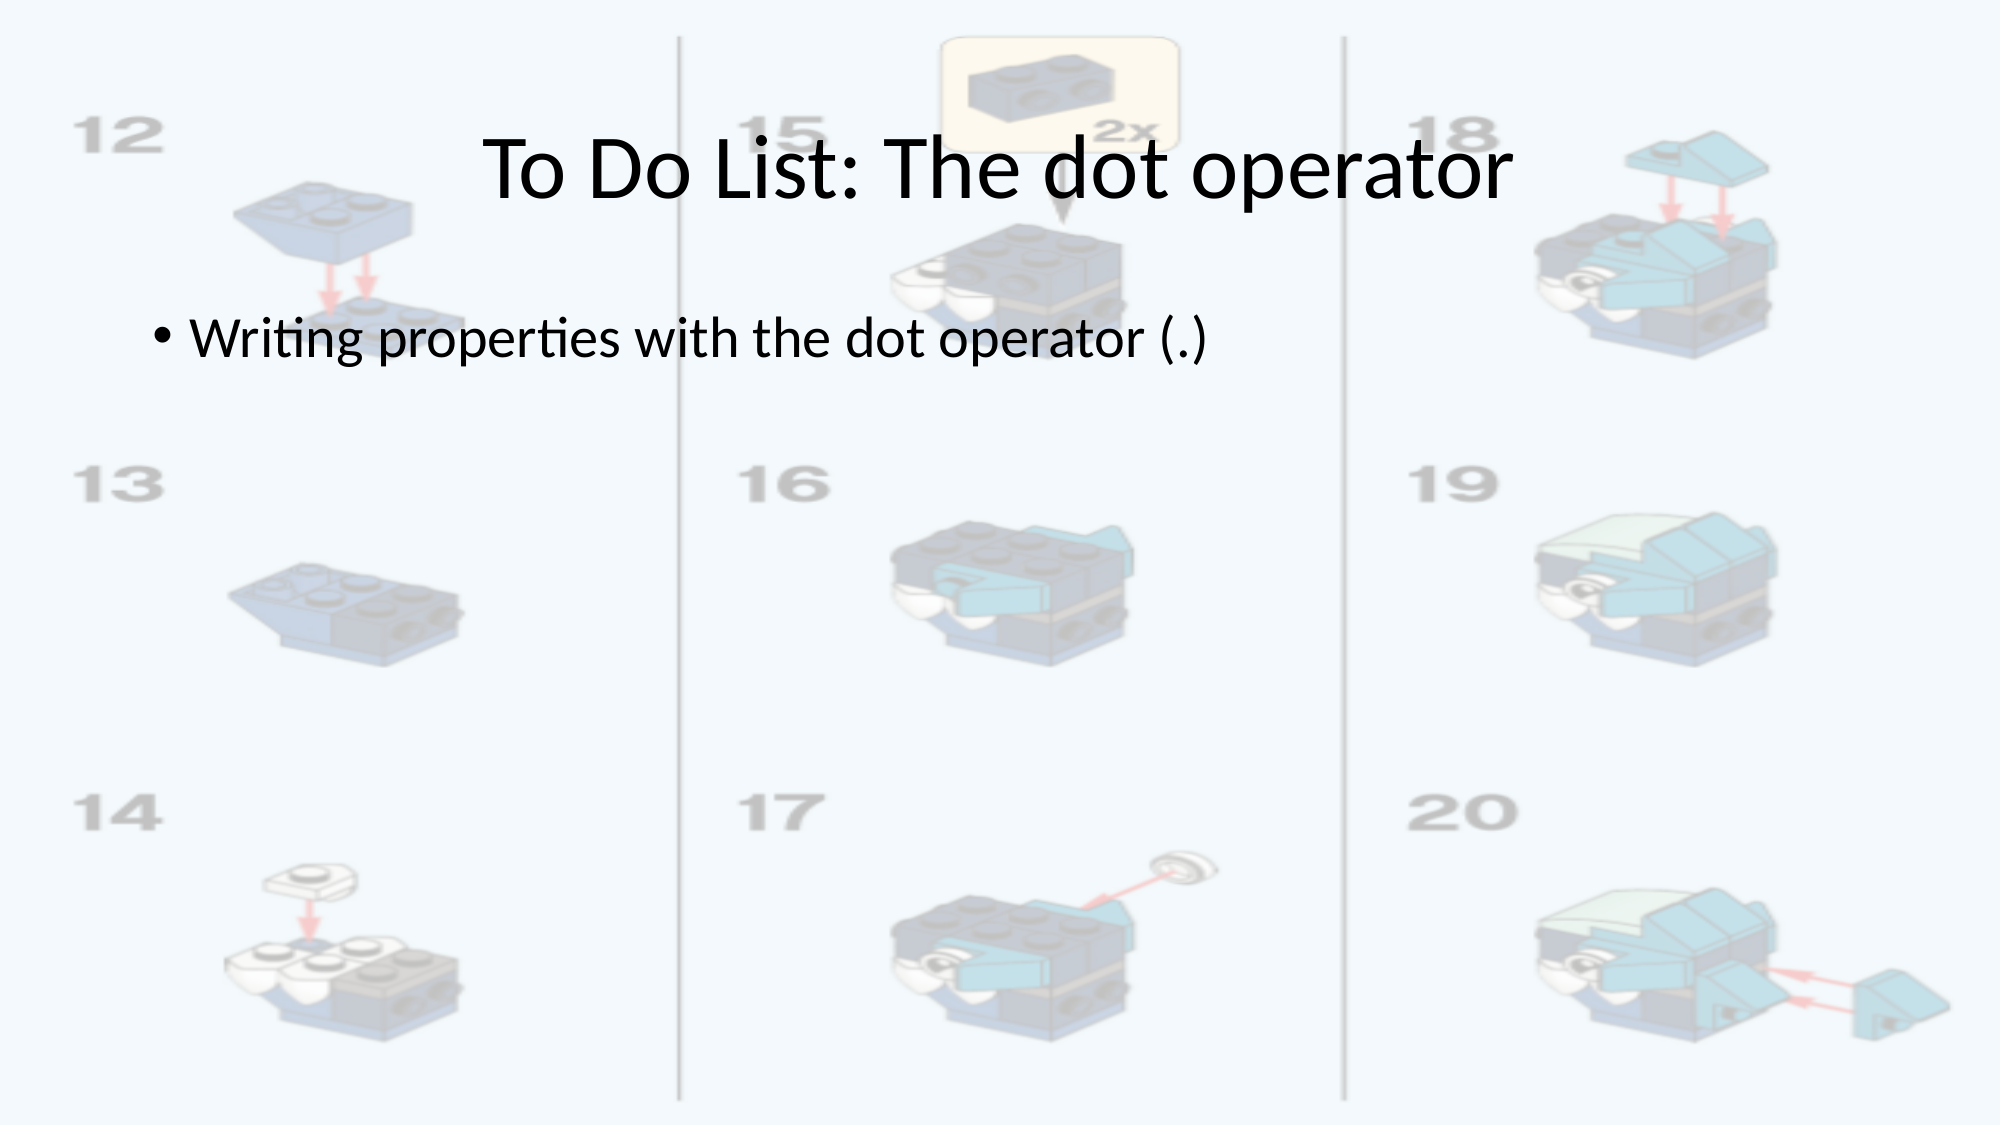

# To Do List: The dot operator
Writing properties with the dot operator (.)